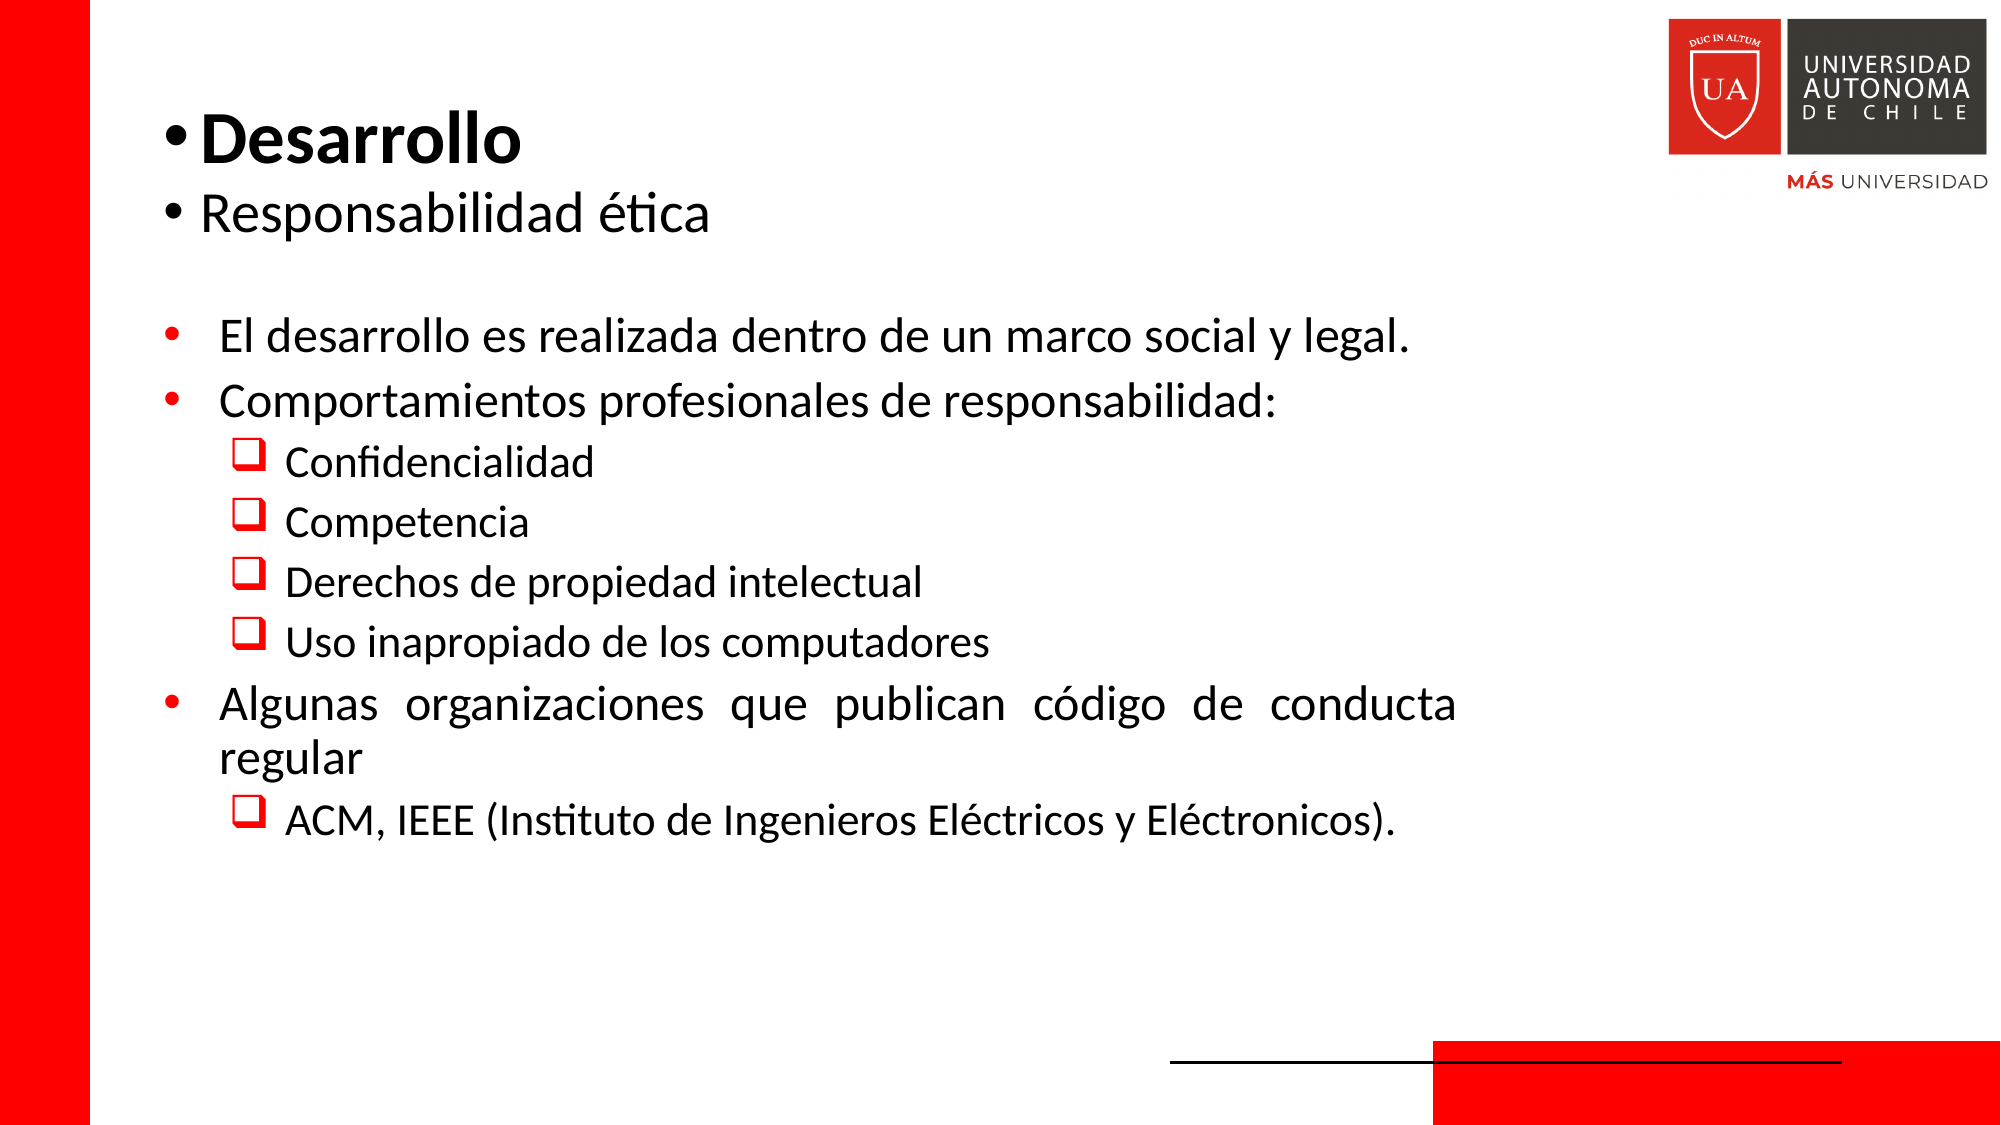

Desarrollo
Responsabilidad ética
El desarrollo es realizada dentro de un marco social y legal.
Comportamientos profesionales de responsabilidad:
Confidencialidad
Competencia
Derechos de propiedad intelectual
Uso inapropiado de los computadores
Algunas organizaciones que publican código de conducta regular
ACM, IEEE (Instituto de Ingenieros Eléctricos y Eléctronicos).

23